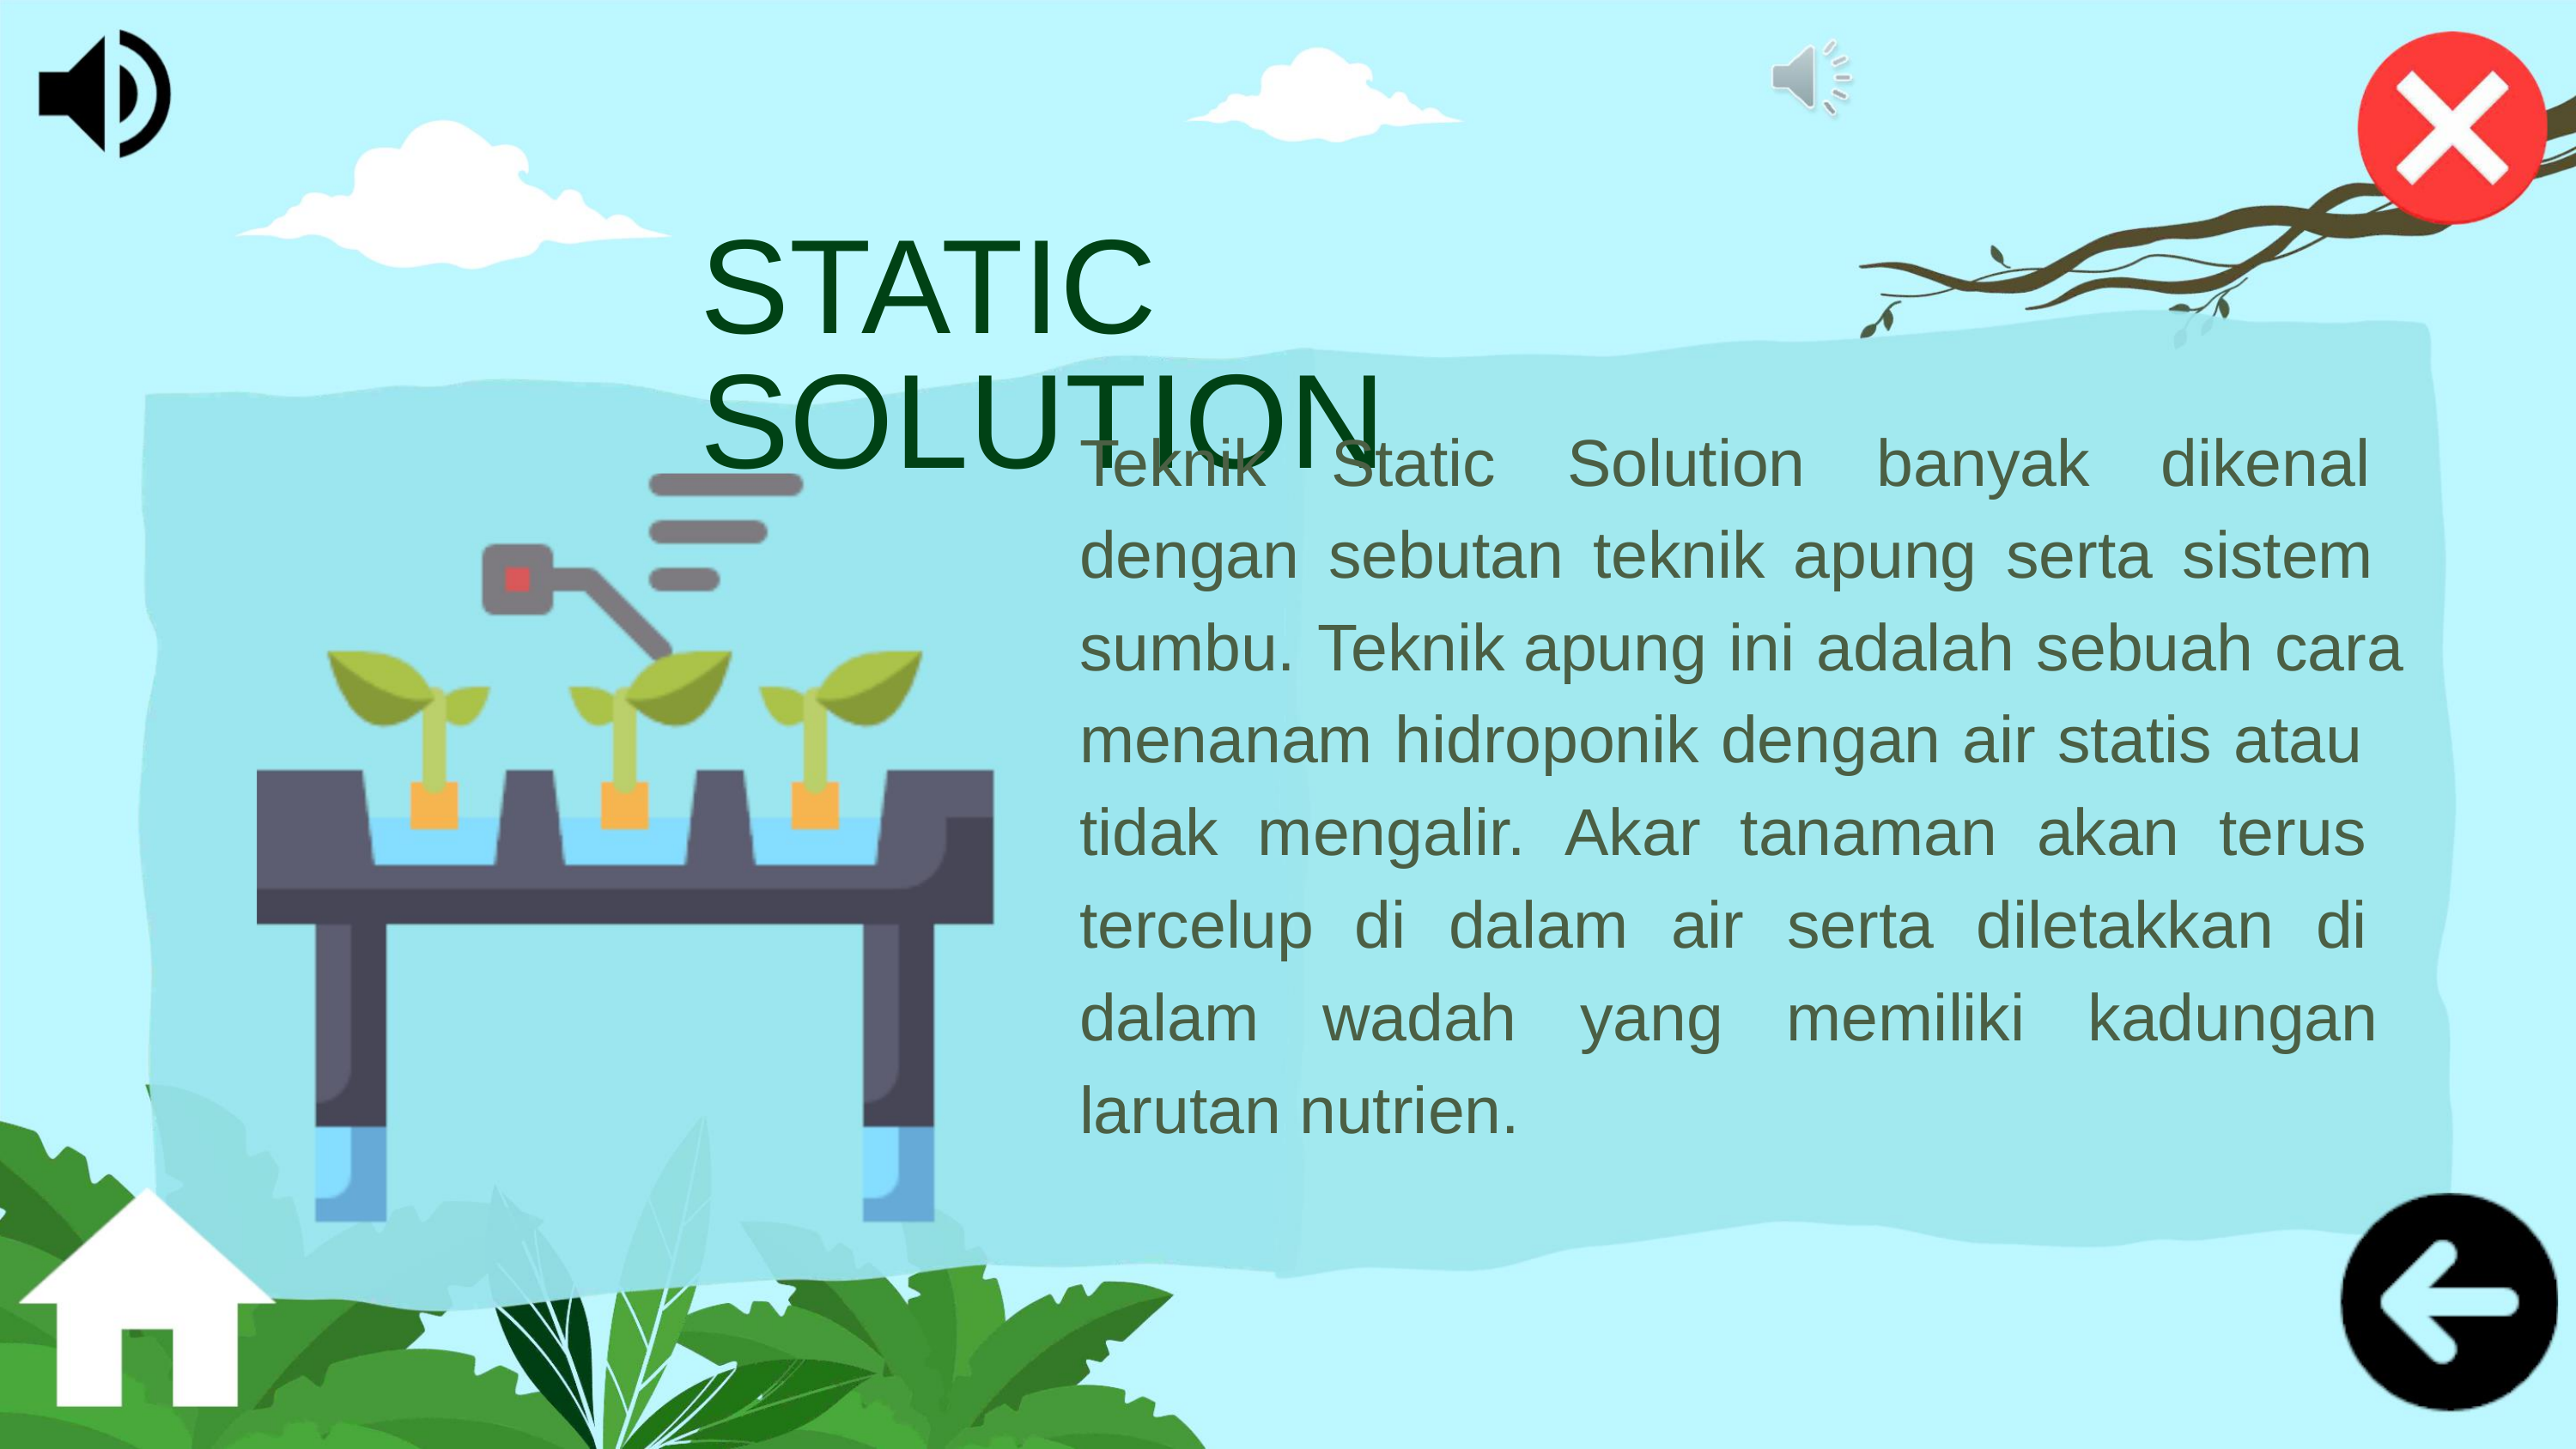

STATIC SOLUTION
Teknik Static Solution banyak dikenal
dengan sebutan teknik apung serta sistem
sumbu. Teknik apung ini adalah sebuah cara
menanam hidroponik dengan air statis atau
tidak mengalir. Akar tanaman akan terus
tercelup di dalam air serta diletakkan di
dalam wadah yang memiliki kadungan
larutan nutrien.